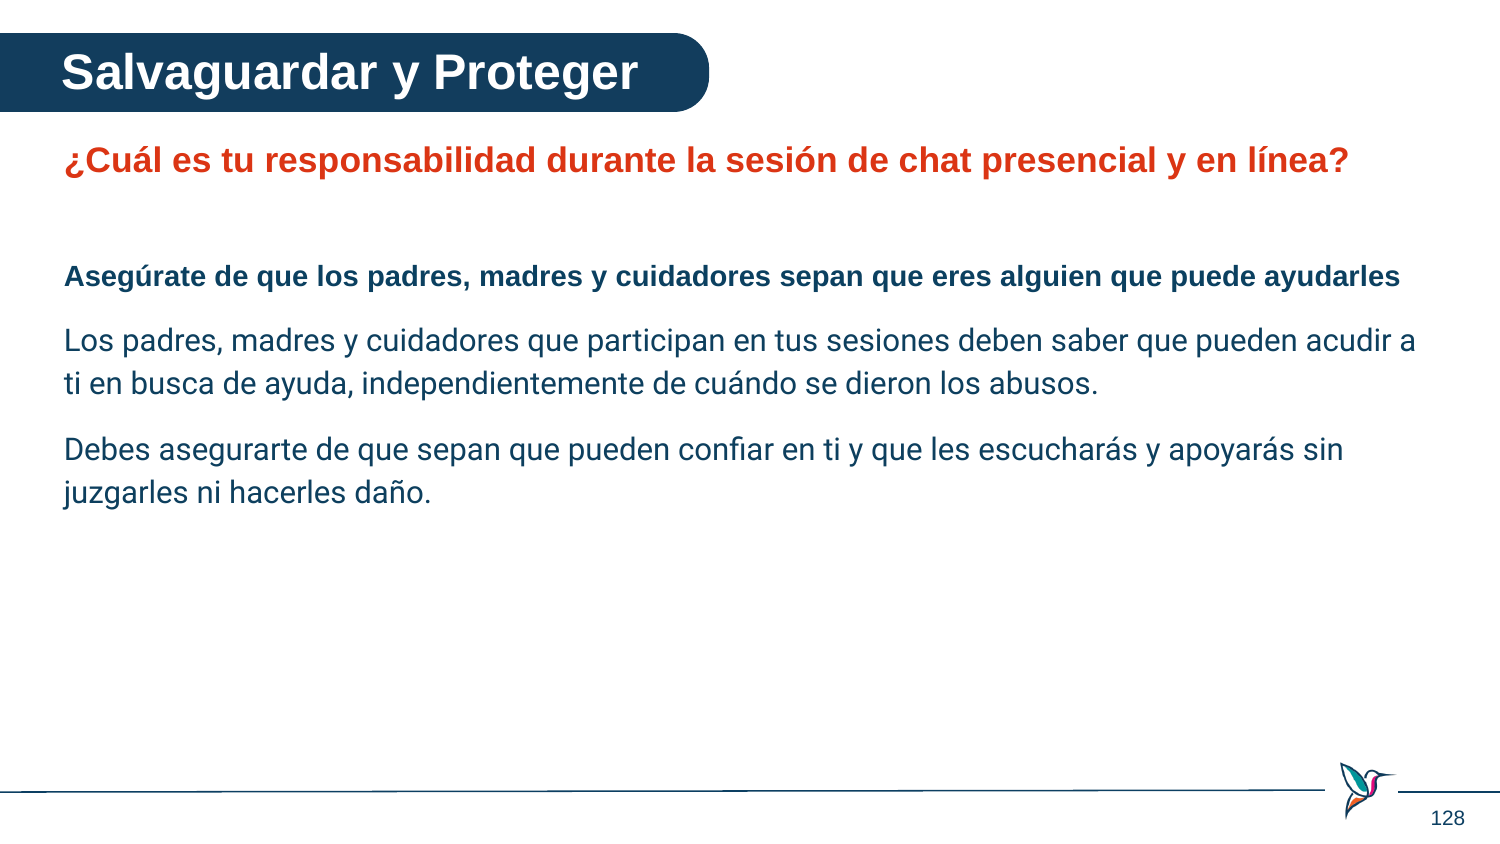

Salvaguardar y Proteger
¿Cuál es tu responsabilidad durante la sesión de chat presencial y en línea?

Asegúrate de que los padres, madres y cuidadores sepan que eres alguien que puede ayudarles
Los padres, madres y cuidadores que participan en tus sesiones deben saber que pueden acudir a ti en busca de ayuda, independientemente de cuándo se dieron los abusos.
Debes asegurarte de que sepan que pueden confiar en ti y que les escucharás y apoyarás sin juzgarles ni hacerles daño.